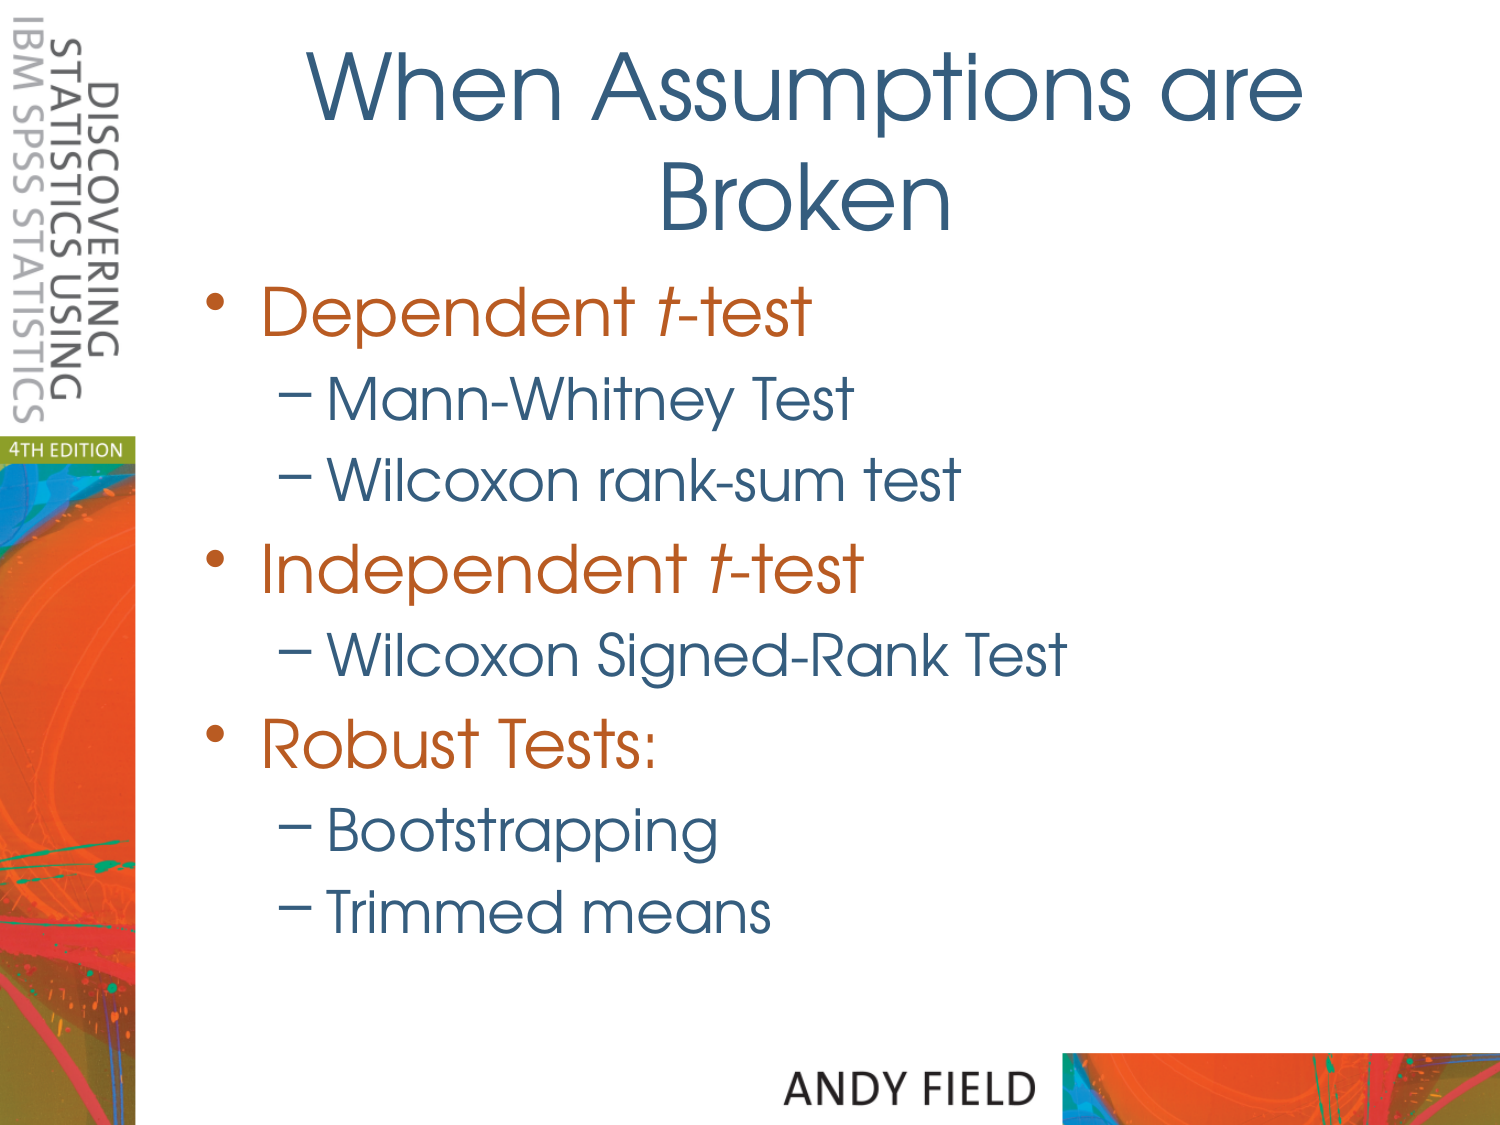

# When Assumptions are Broken
Dependent t-test
Mann-Whitney Test
Wilcoxon rank-sum test
Independent t-test
Wilcoxon Signed-Rank Test
Robust Tests:
Bootstrapping
Trimmed means